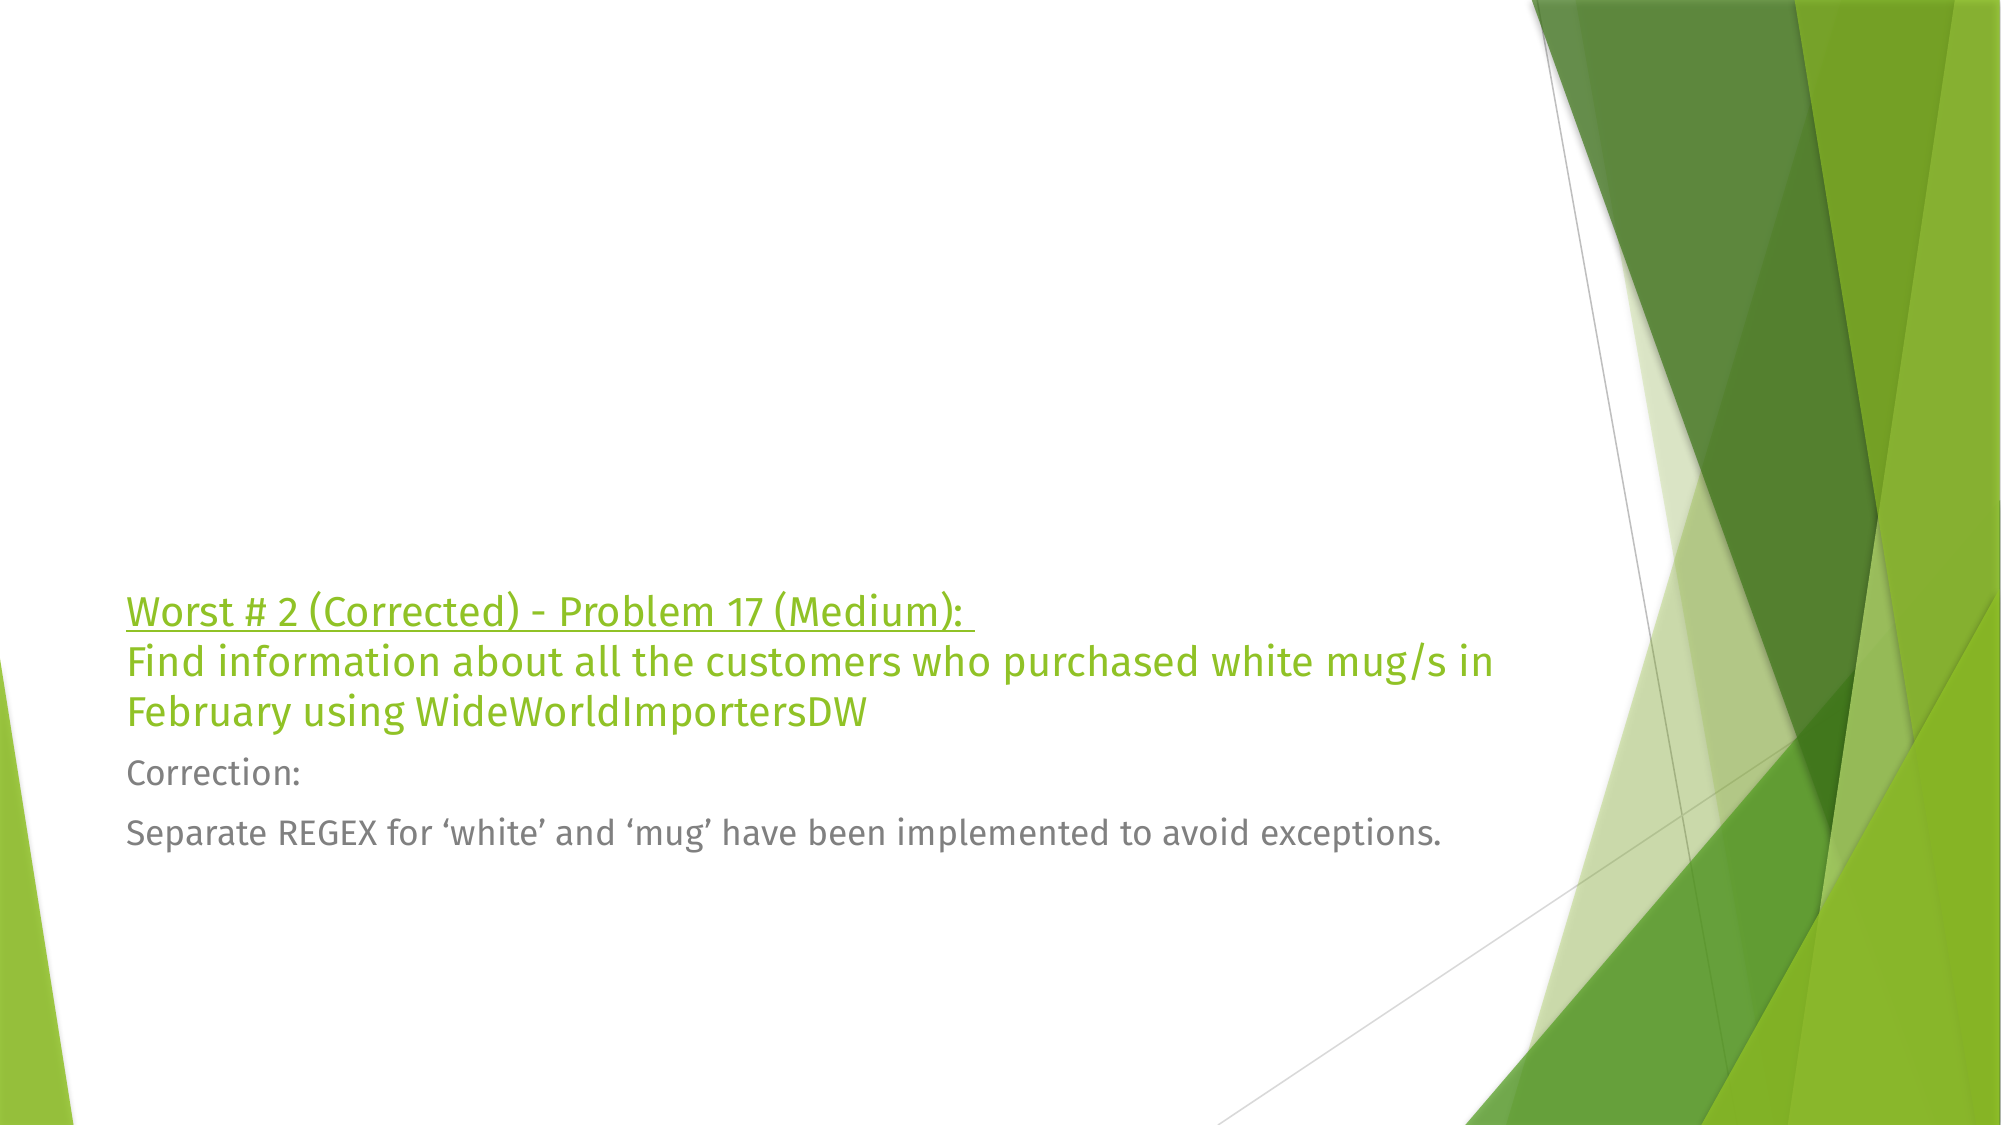

# Worst # 2 (Corrected) - Problem 17 (Medium): Find information about all the customers who purchased white mug/s in February using WideWorldImportersDW
Correction:
Separate REGEX for ‘white’ and ‘mug’ have been implemented to avoid exceptions.